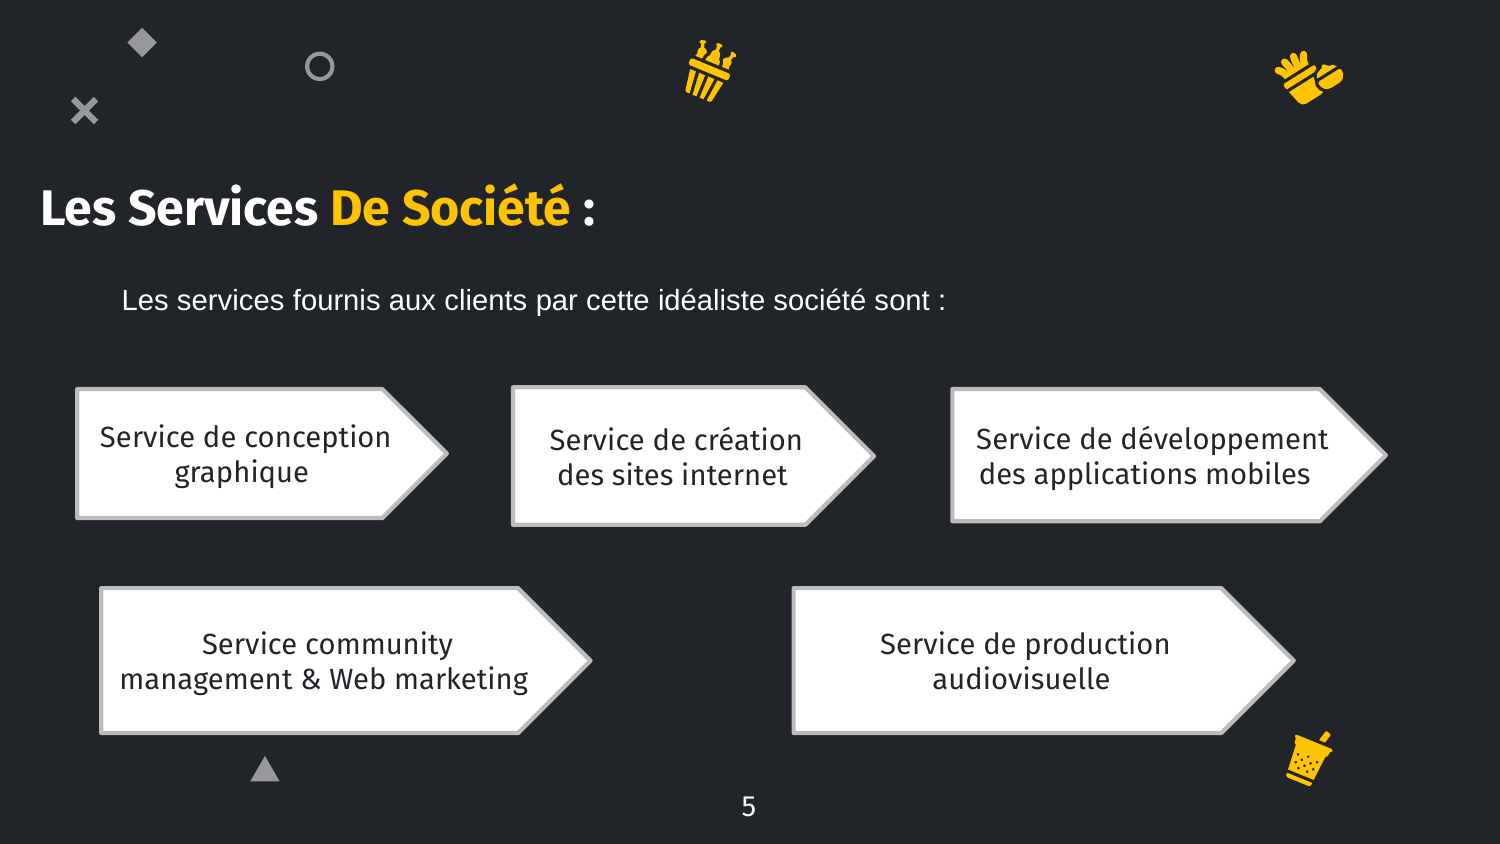

# Les Services De Société :
Les services fournis aux clients par cette idéaliste société sont :
Service de création des sites internet
Service de conception graphique
Service de développement des applications mobiles
Service community management & Web marketing
Service de production audiovisuelle

5